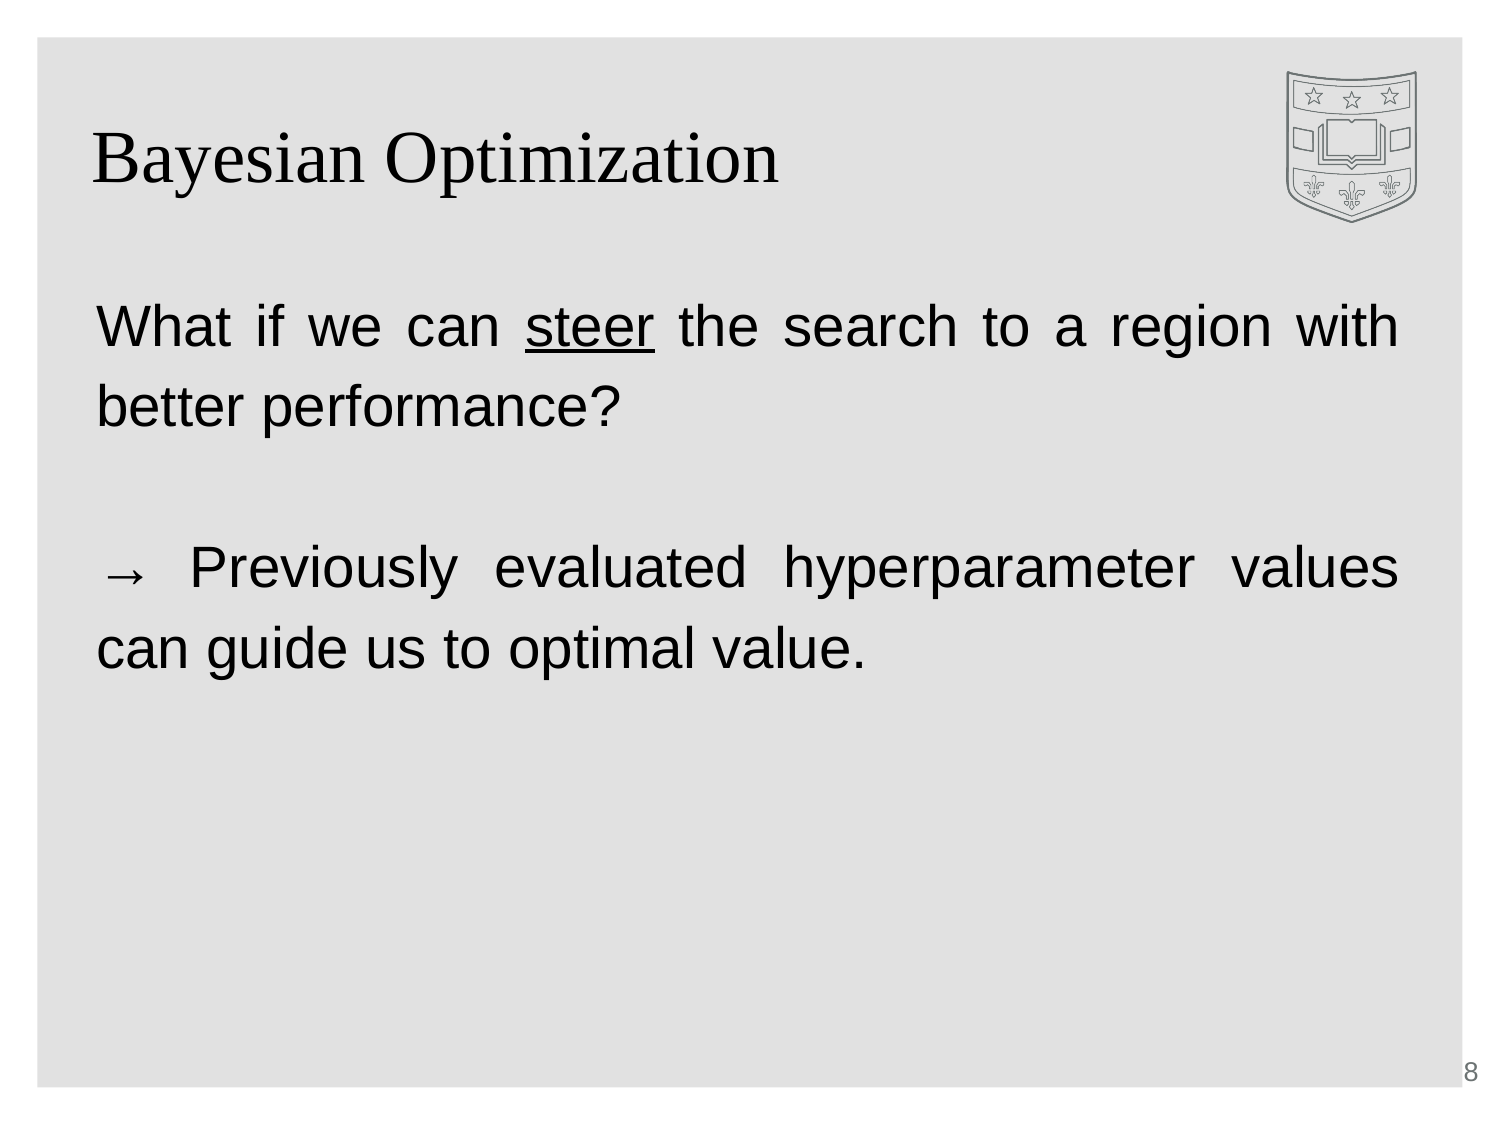

# Bayesian Optimization
What if we can steer the search to a region with better performance?

→ Previously evaluated hyperparameter values can guide us to optimal value.
8